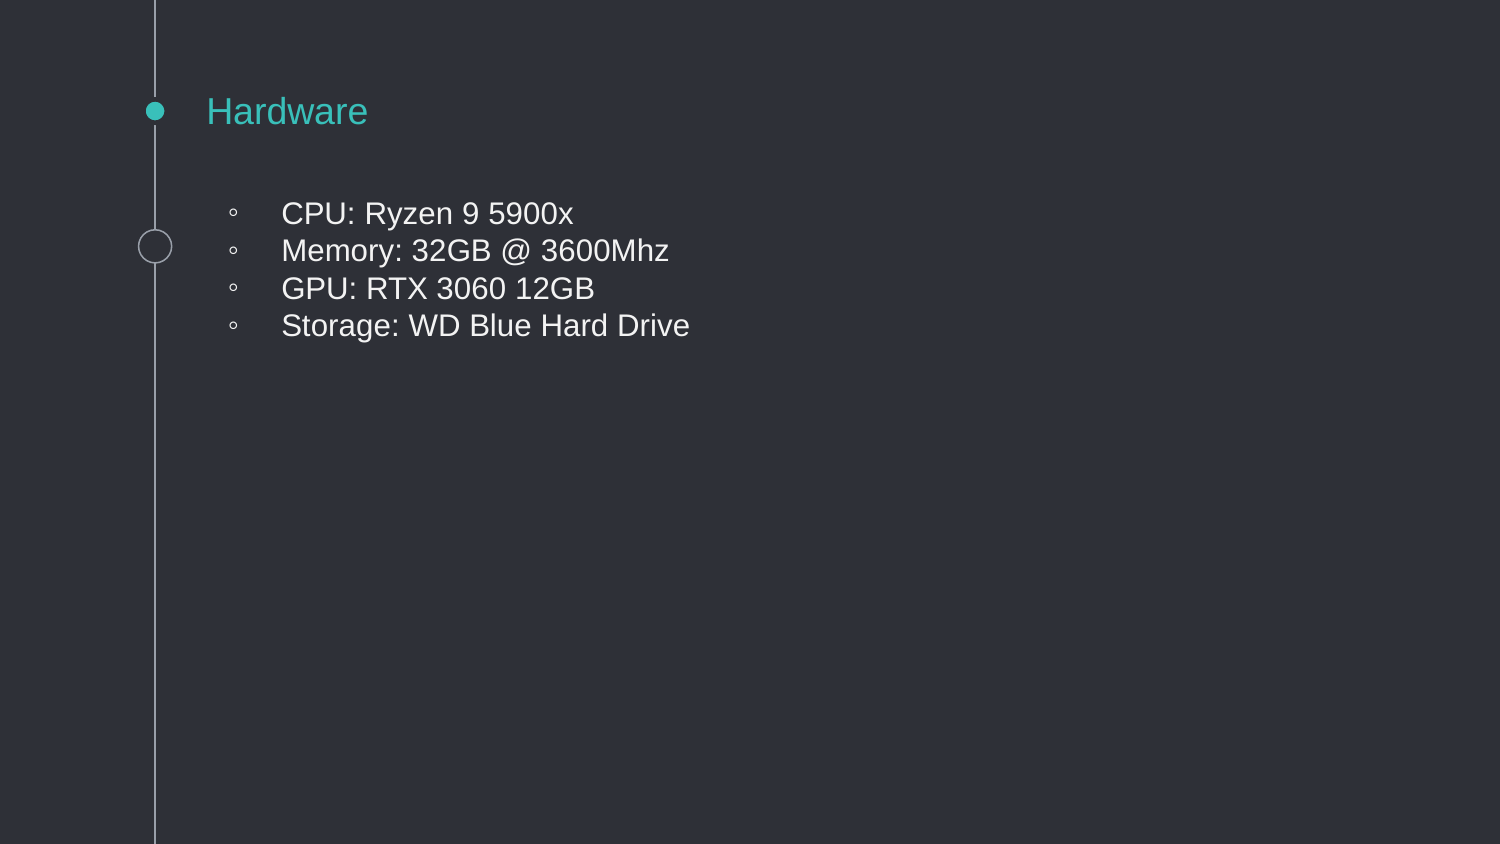

# Hardware
CPU: Ryzen 9 5900x
Memory: 32GB @ 3600Mhz
GPU: RTX 3060 12GB
Storage: WD Blue Hard Drive